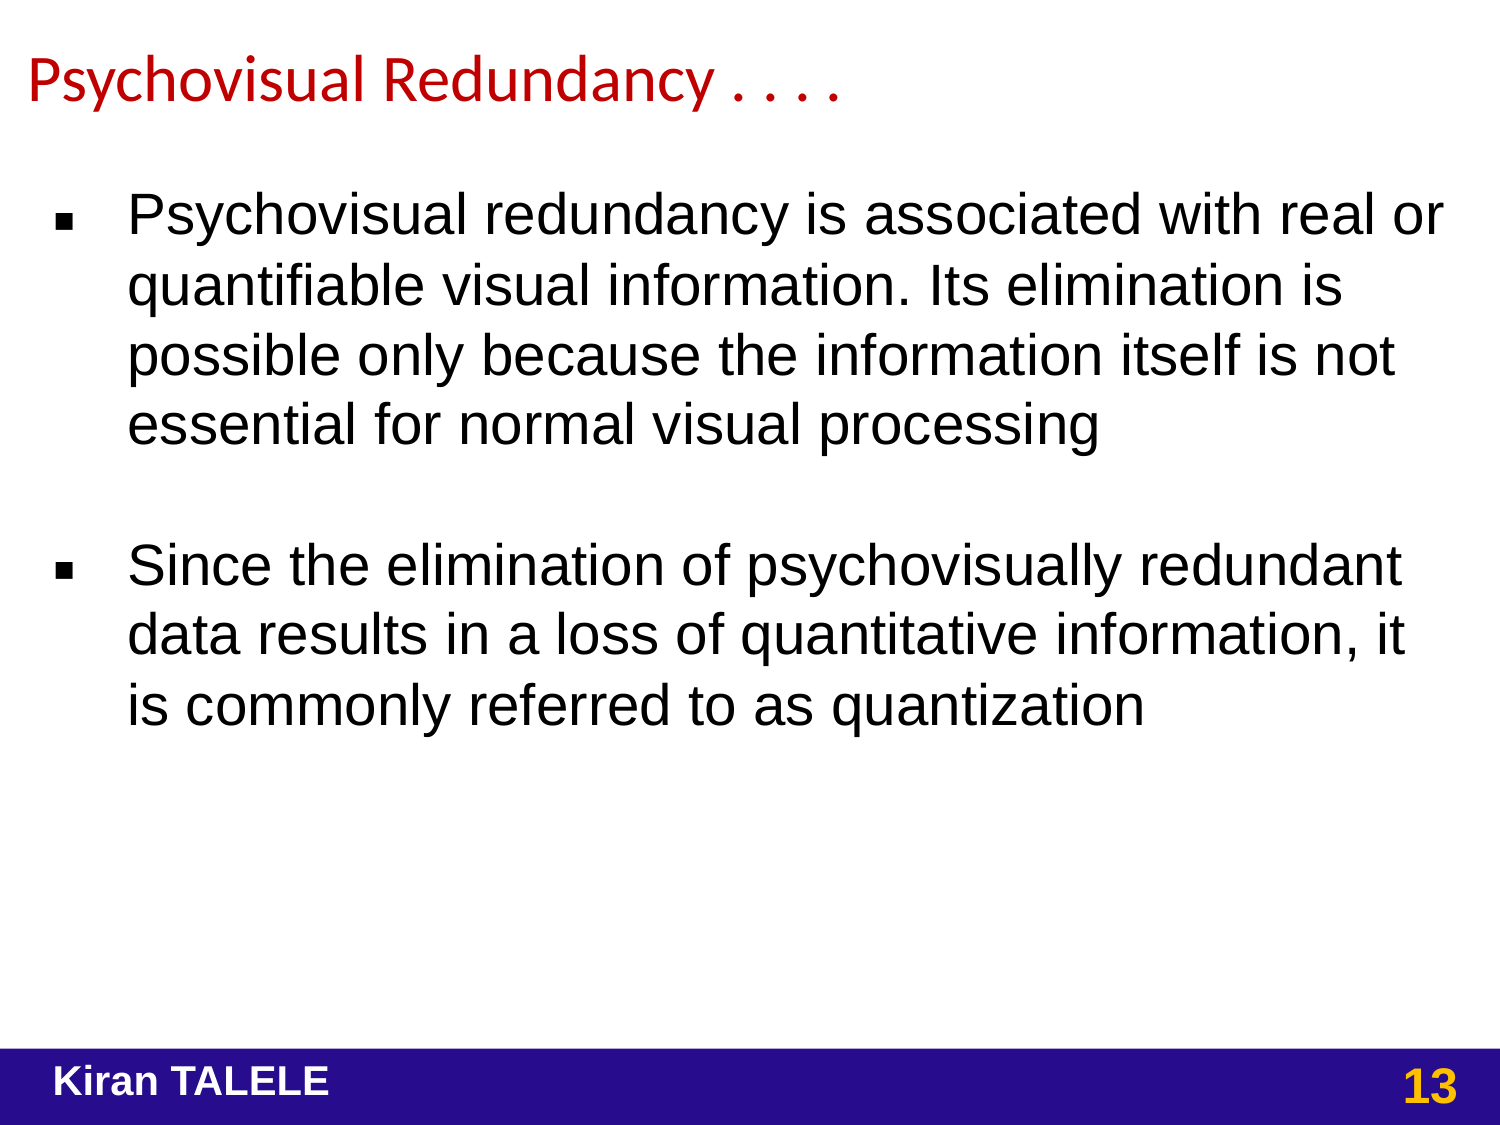

# Psychovisual Redundancy . . . .
Psychovisual redundancy is associated with real or quantifiable visual information. Its elimination is possible only because the information itself is not essential for normal visual processing

Since the elimination of psychovisually redundant data results in a loss of quantitative information, it is commonly referred to as quantization
Kiran TALELE

13